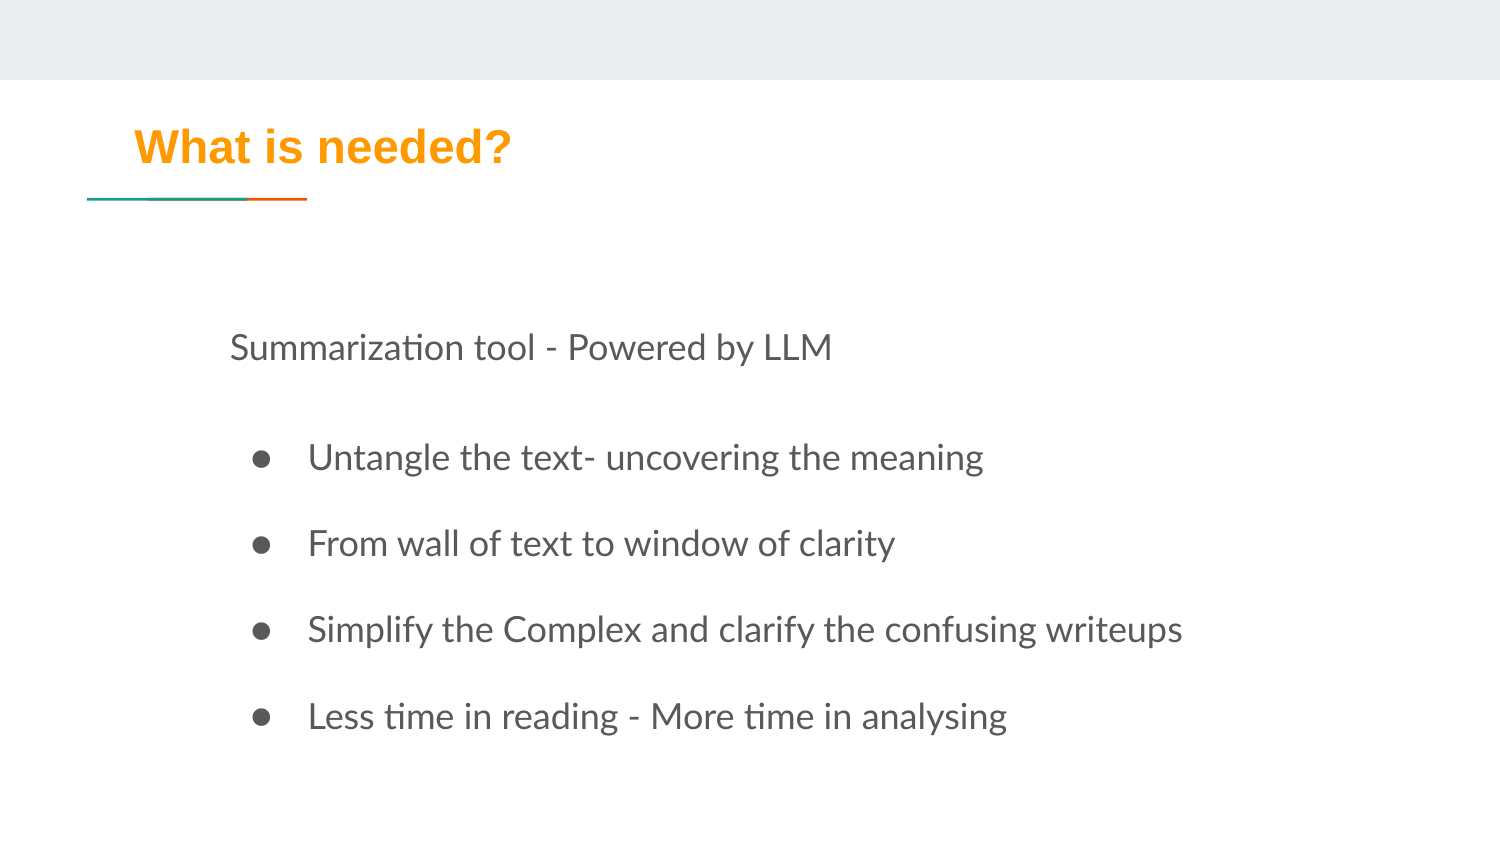

# What is needed?
Summarization tool - Powered by LLM
Untangle the text- uncovering the meaning
From wall of text to window of clarity
Simplify the Complex and clarify the confusing writeups
Less time in reading - More time in analysing